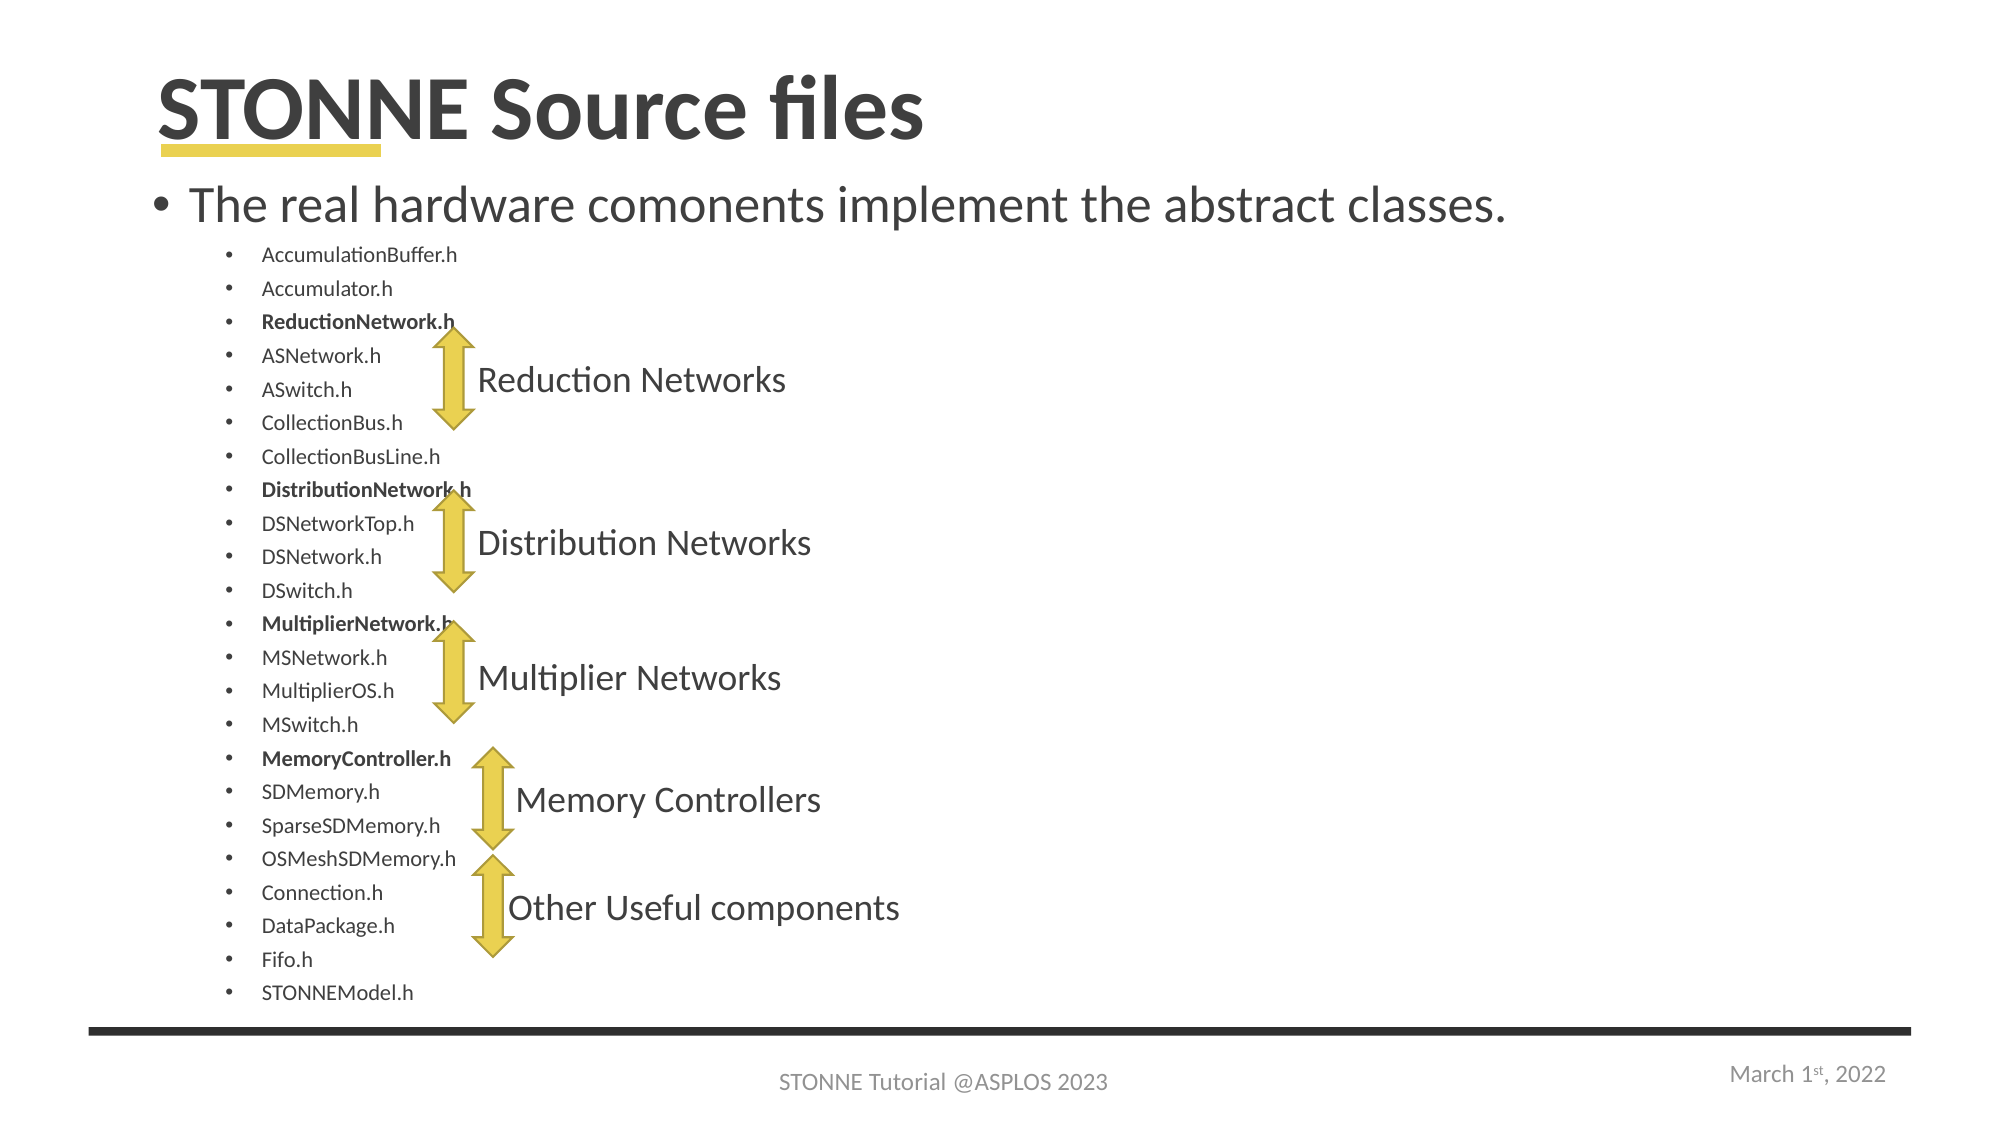

# STONNE Source files
The real hardware comonents implement the abstract classes.
AccumulationBuffer.h
Accumulator.h
ReductionNetwork.h
ASNetwork.h
ASwitch.h
CollectionBus.h
CollectionBusLine.h
DistributionNetwork.h
DSNetworkTop.h
DSNetwork.h
DSwitch.h
MultiplierNetwork.h
MSNetwork.h
MultiplierOS.h
MSwitch.h
MemoryController.h
SDMemory.h
SparseSDMemory.h
OSMeshSDMemory.h
Connection.h
DataPackage.h
Fifo.h
STONNEModel.h

Reduction Networks

Distribution Networks

Multiplier Networks

Memory Controllers

Other Useful components

March 1st, 2022
STONNE Tutorial @ASPLOS 2023